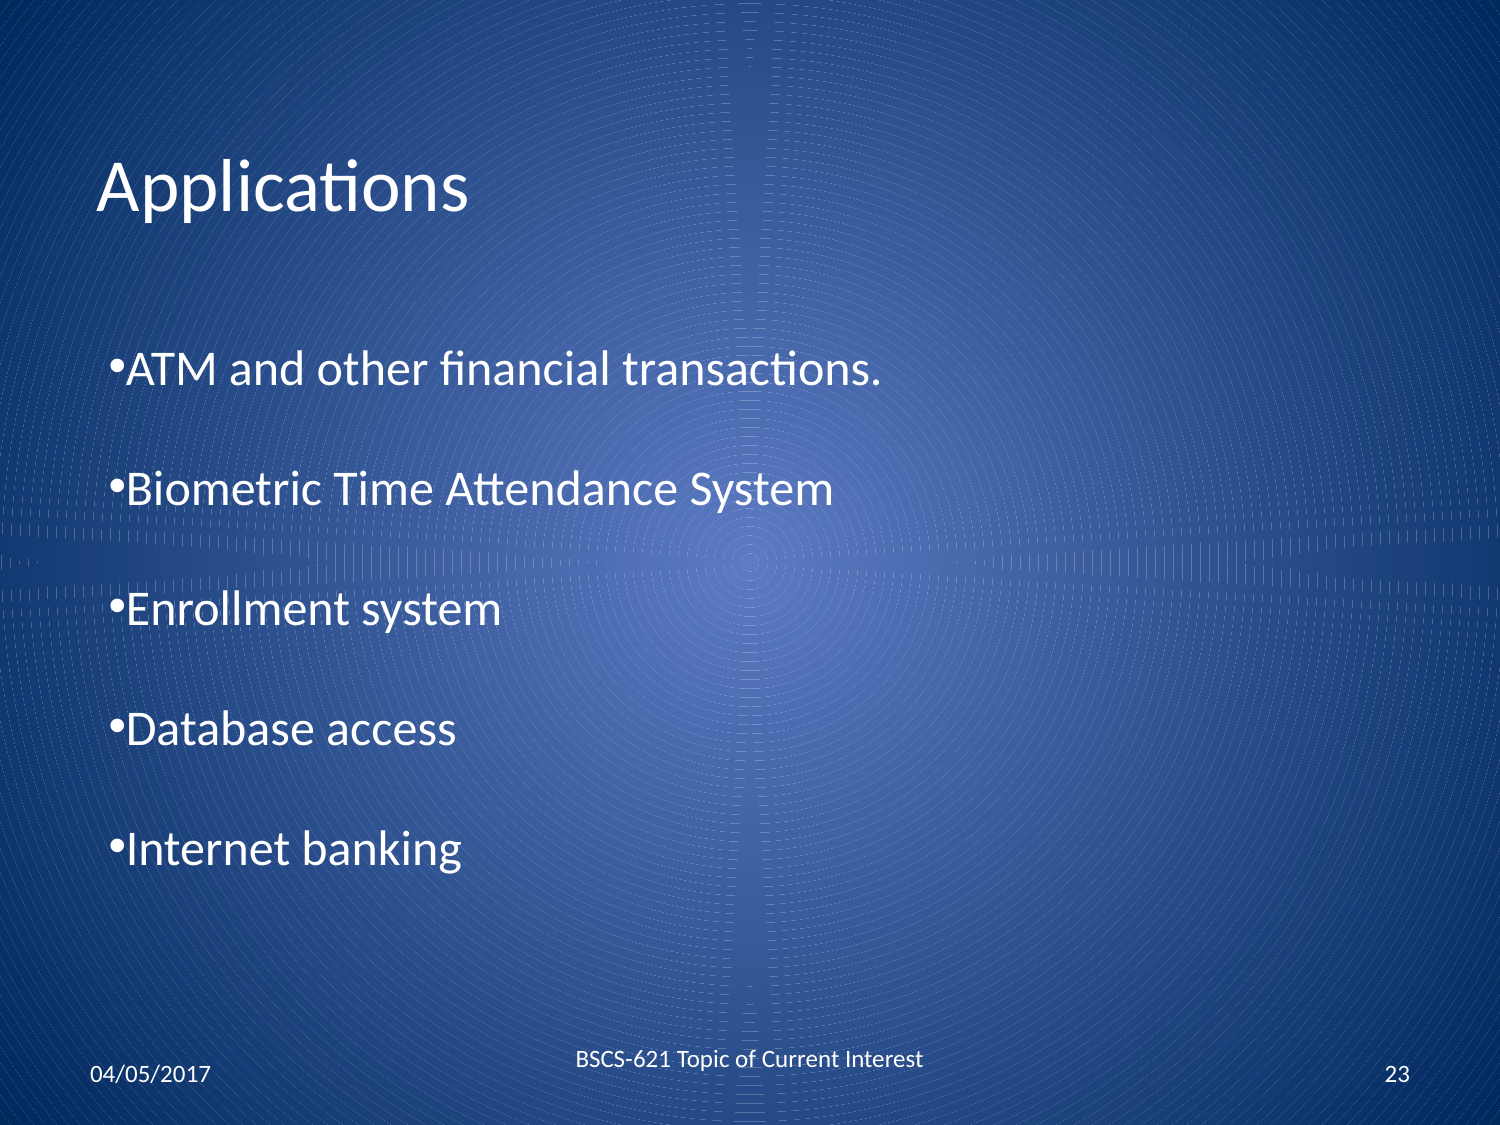

Applications
ATM and other financial transactions.

Biometric Time Attendance System

Enrollment system

Database access

Internet banking

04/05/2017
BSCS-621 Topic of Current Interest

23